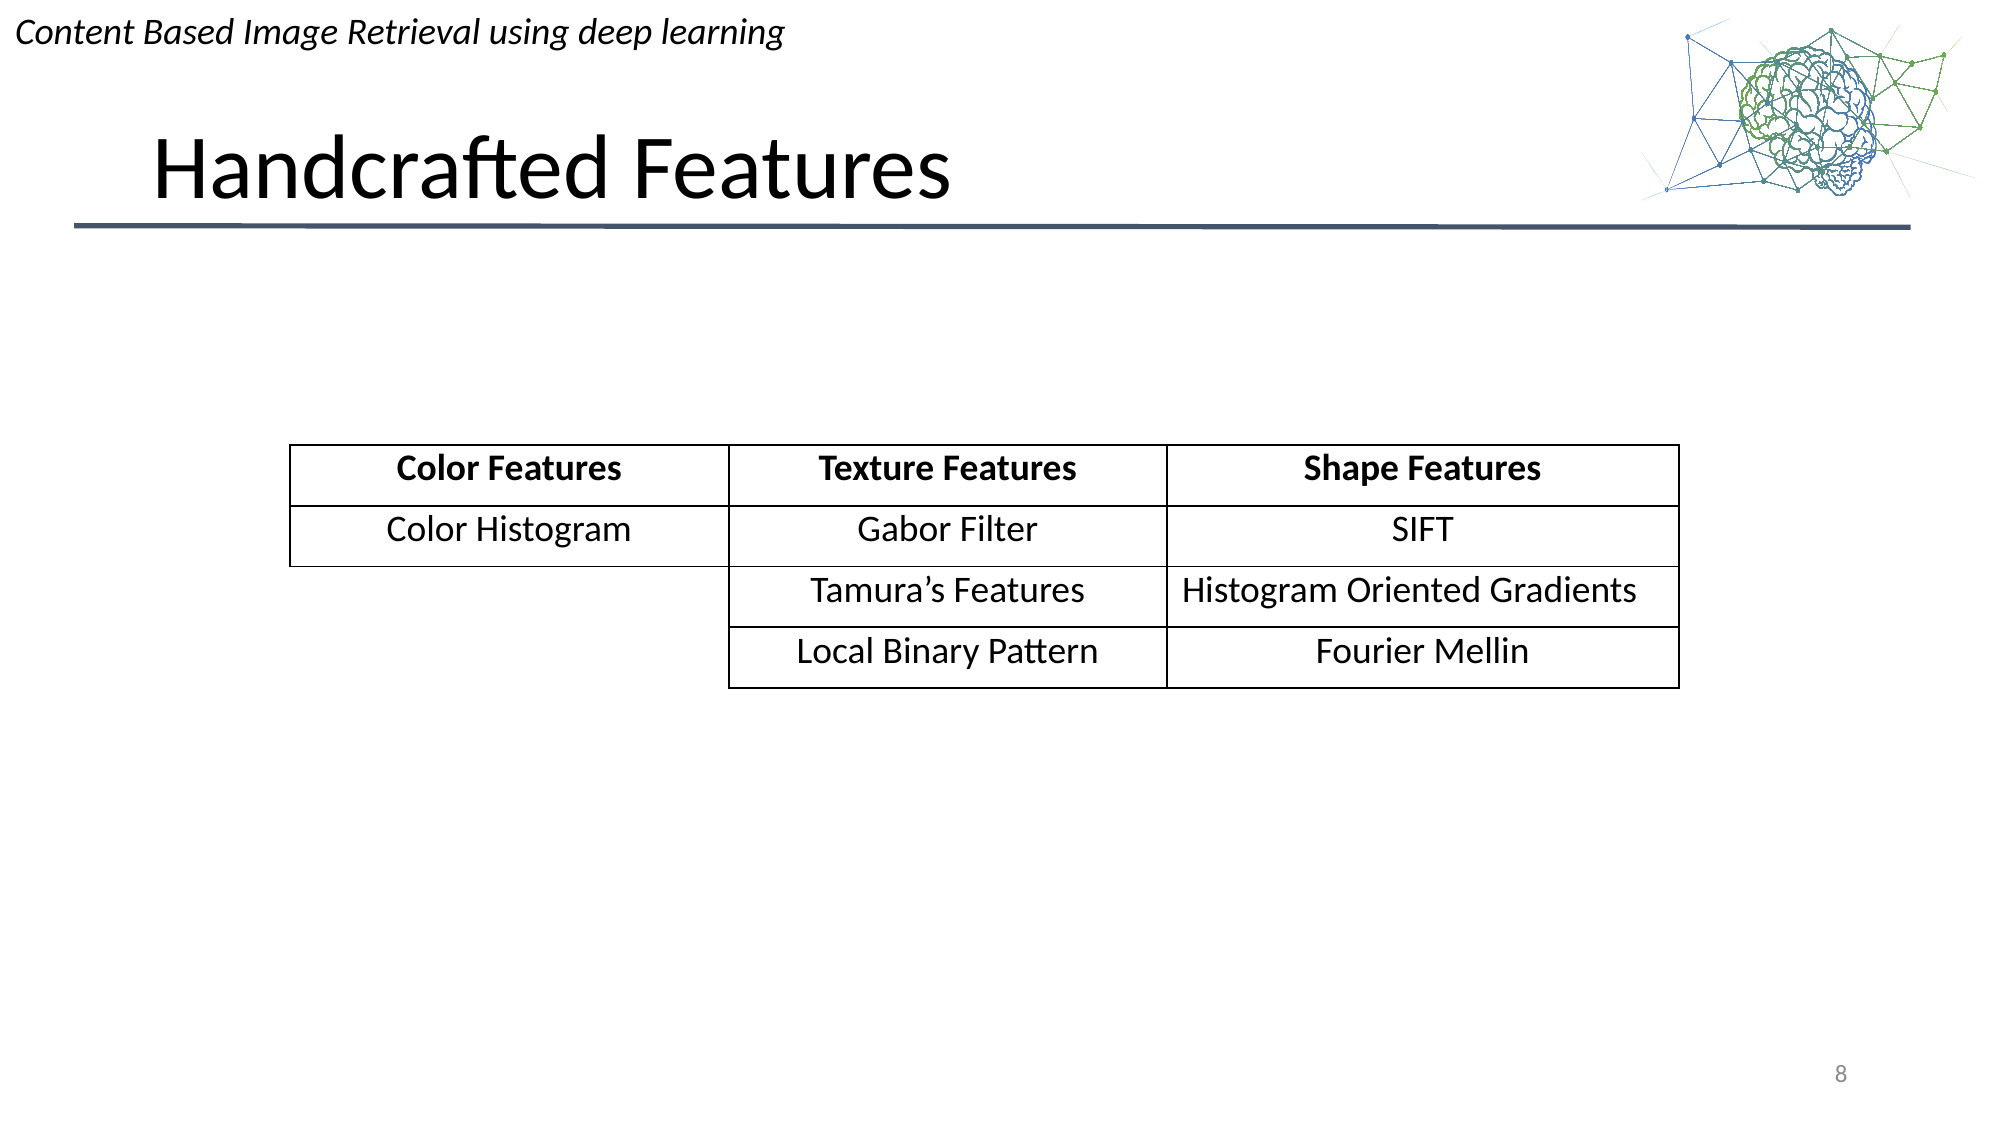

# Handcrafted Features
| Color Features |
| --- |
| Color Histogram |
| Texture Features |
| --- |
| Gabor Filter |
| Tamura’s Features |
| Local Binary Pattern |
| Shape Features |
| --- |
| SIFT |
| Histogram Oriented Gradients |
| Fourier Mellin |
8